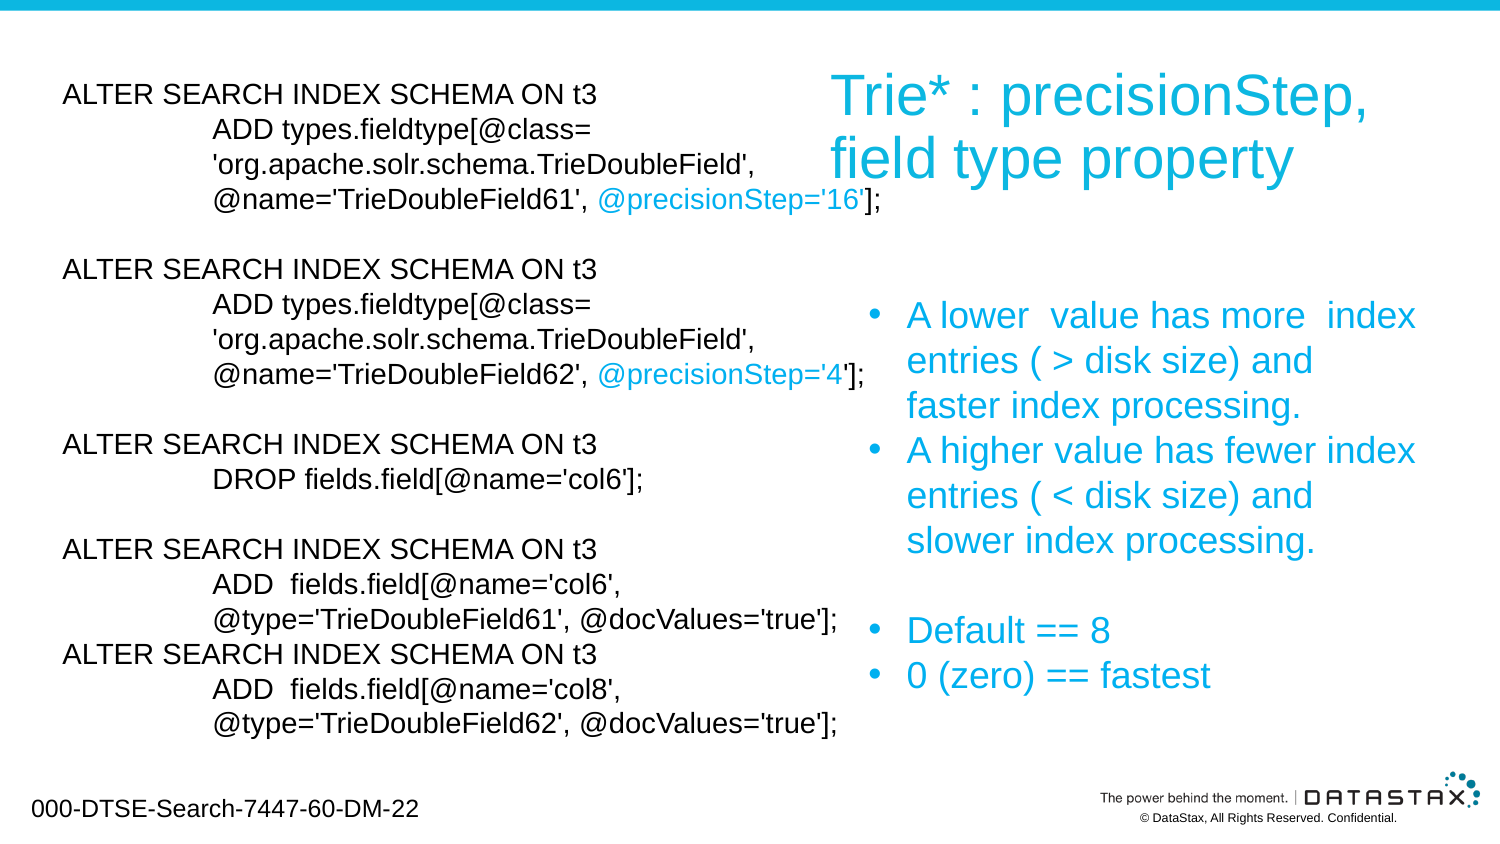

ALTER SEARCH INDEX SCHEMA ON t3
	ADD types.fieldtype[@class=
	'org.apache.solr.schema.TrieDoubleField',
	@name='TrieDoubleField61', @precisionStep='16'];

ALTER SEARCH INDEX SCHEMA ON t3
	ADD types.fieldtype[@class=
	'org.apache.solr.schema.TrieDoubleField',
	@name='TrieDoubleField62', @precisionStep='4'];

ALTER SEARCH INDEX SCHEMA ON t3
	DROP fields.field[@name='col6'];

ALTER SEARCH INDEX SCHEMA ON t3
	ADD  fields.field[@name='col6',
	@type='TrieDoubleField61', @docValues='true'];
ALTER SEARCH INDEX SCHEMA ON t3
	ADD  fields.field[@name='col8',
	@type='TrieDoubleField62', @docValues='true'];
# Trie* : precisionStep, field type property
A lower  value has more  index entries ( > disk size) and faster index processing.
A higher value has fewer index entries ( < disk size) and slower index processing.

Default == 8
0 (zero) == fastest
000-DTSE-Search-7447-60-DM-22
© DataStax, All Rights Reserved. Confidential.